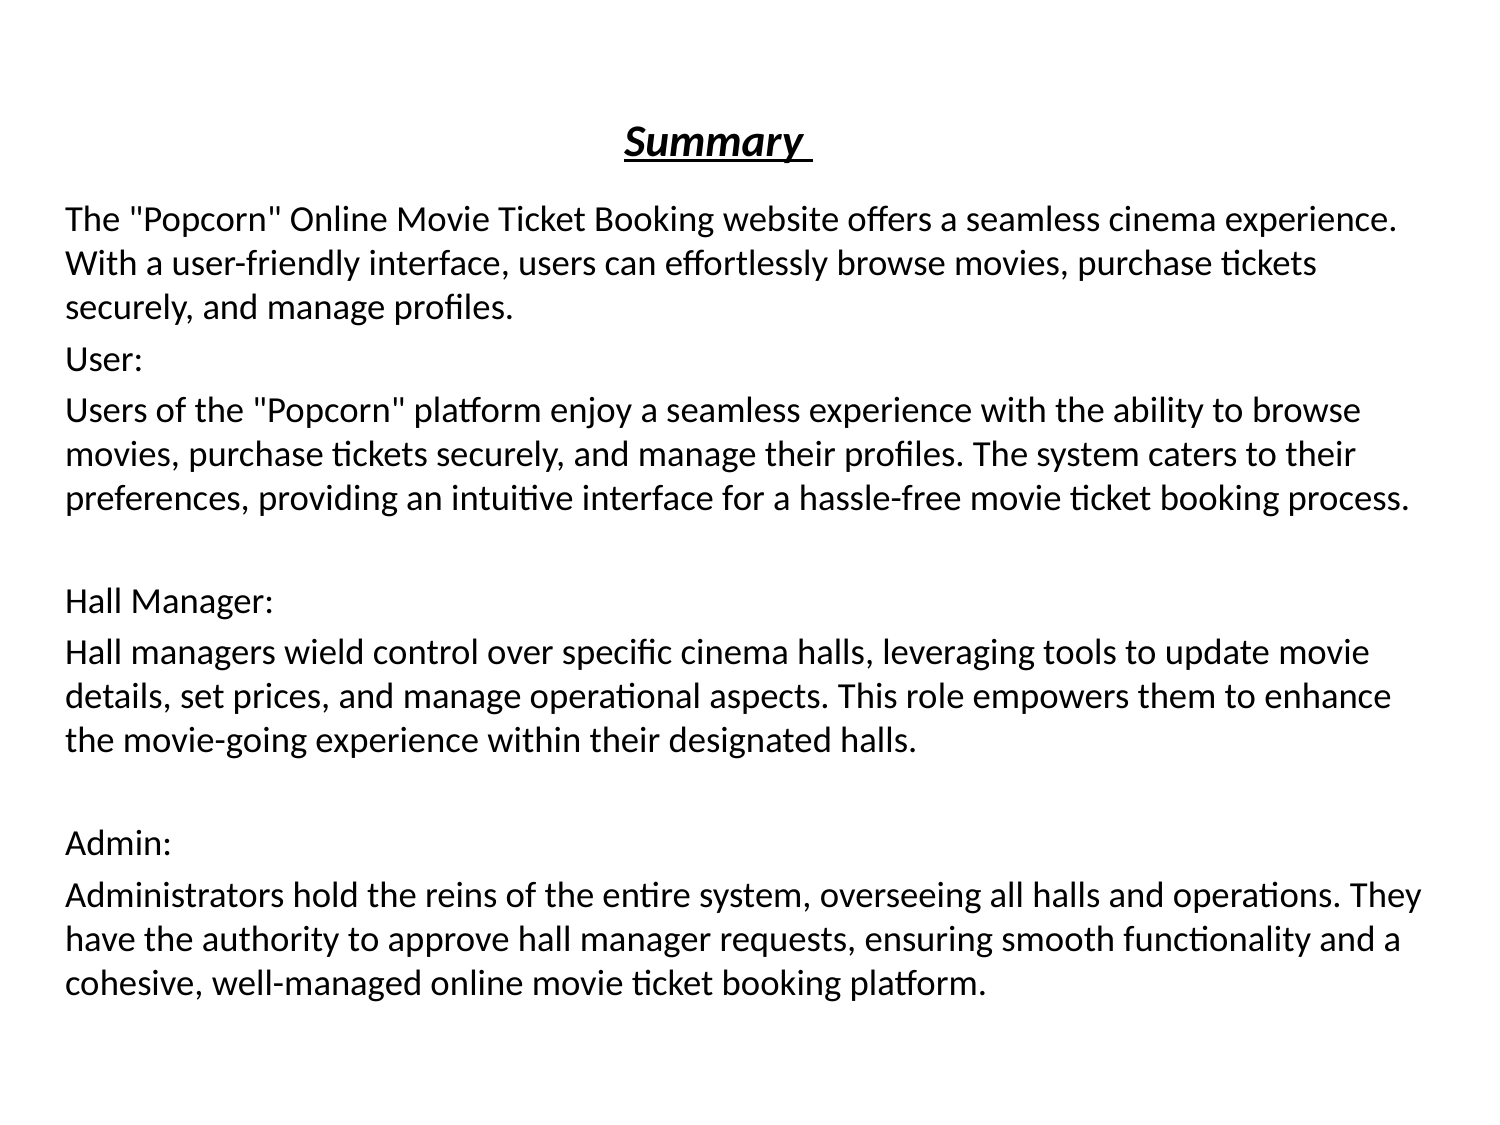

Summary
The "Popcorn" Online Movie Ticket Booking website offers a seamless cinema experience. With a user-friendly interface, users can effortlessly browse movies, purchase tickets securely, and manage profiles.
User:
Users of the "Popcorn" platform enjoy a seamless experience with the ability to browse movies, purchase tickets securely, and manage their profiles. The system caters to their preferences, providing an intuitive interface for a hassle-free movie ticket booking process.

Hall Manager:
Hall managers wield control over specific cinema halls, leveraging tools to update movie details, set prices, and manage operational aspects. This role empowers them to enhance the movie-going experience within their designated halls.

Admin:
Administrators hold the reins of the entire system, overseeing all halls and operations. They have the authority to approve hall manager requests, ensuring smooth functionality and a cohesive, well-managed online movie ticket booking platform.